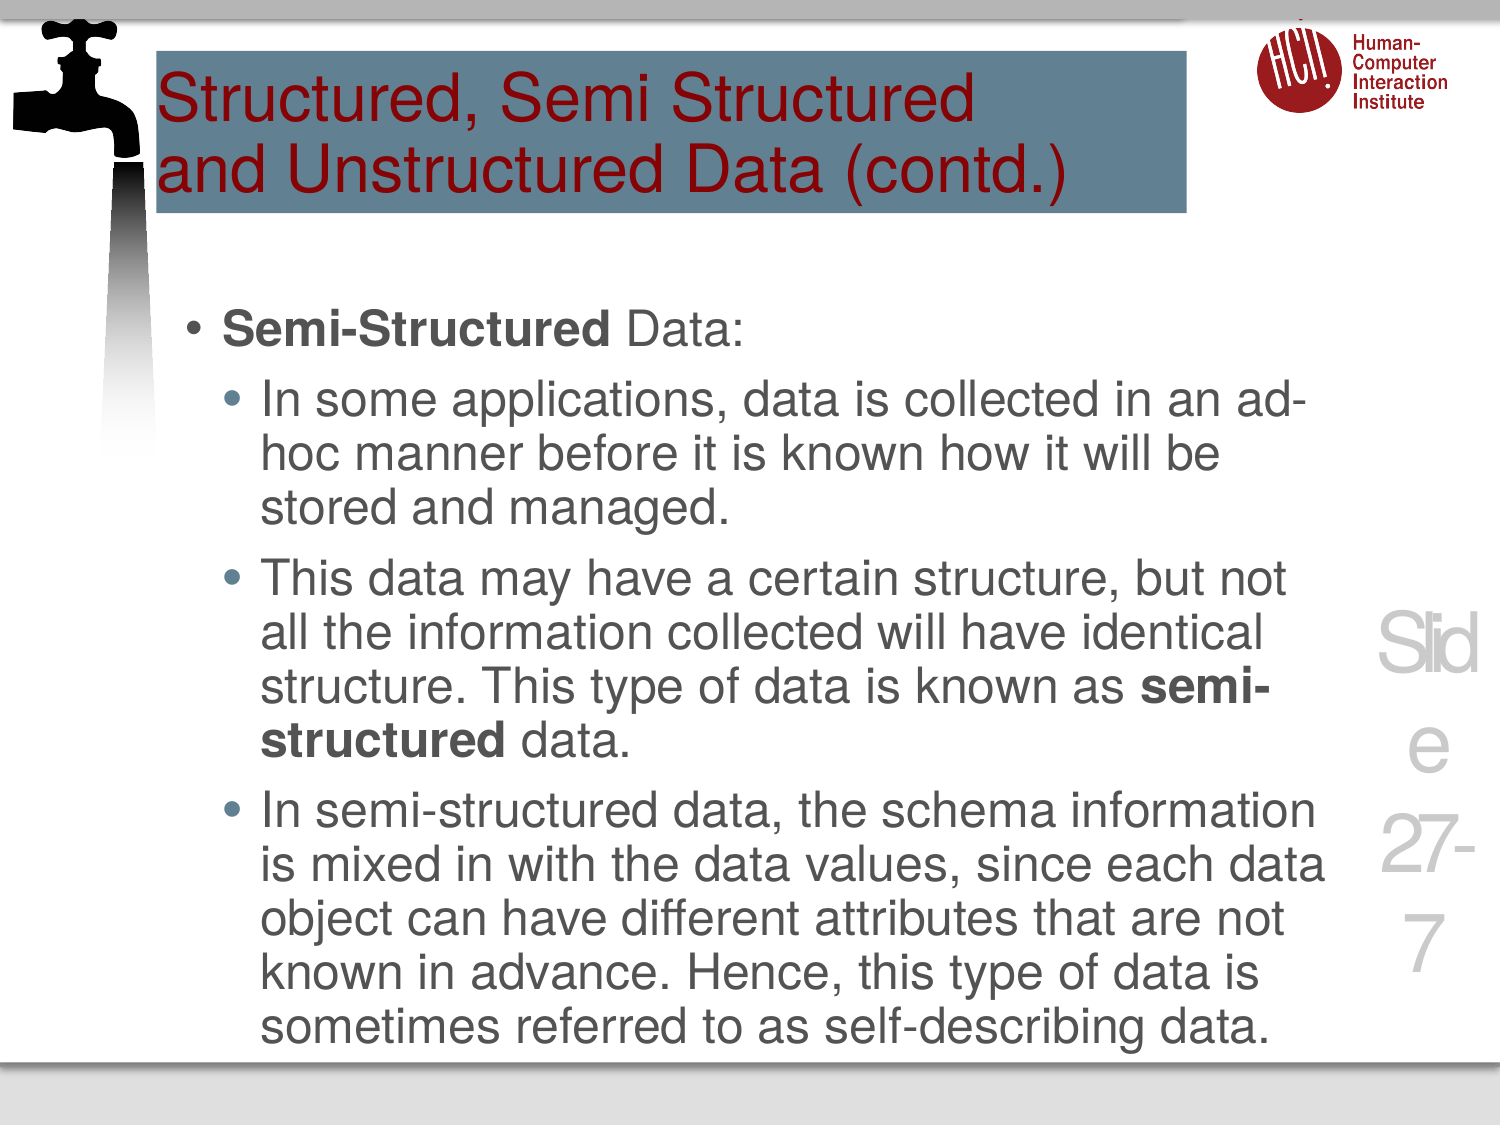

# Structured, Semi Structured and Unstructured Data (contd.)
Semi-Structured Data:
In some applications, data is collected in an ad-hoc manner before it is known how it will be stored and managed.
This data may have a certain structure, but not all the information collected will have identical structure. This type of data is known as semi-structured data.
In semi-structured data, the schema information is mixed in with the data values, since each data object can have different attributes that are not known in advance. Hence, this type of data is sometimes referred to as self-describing data.
Slide 27- 7